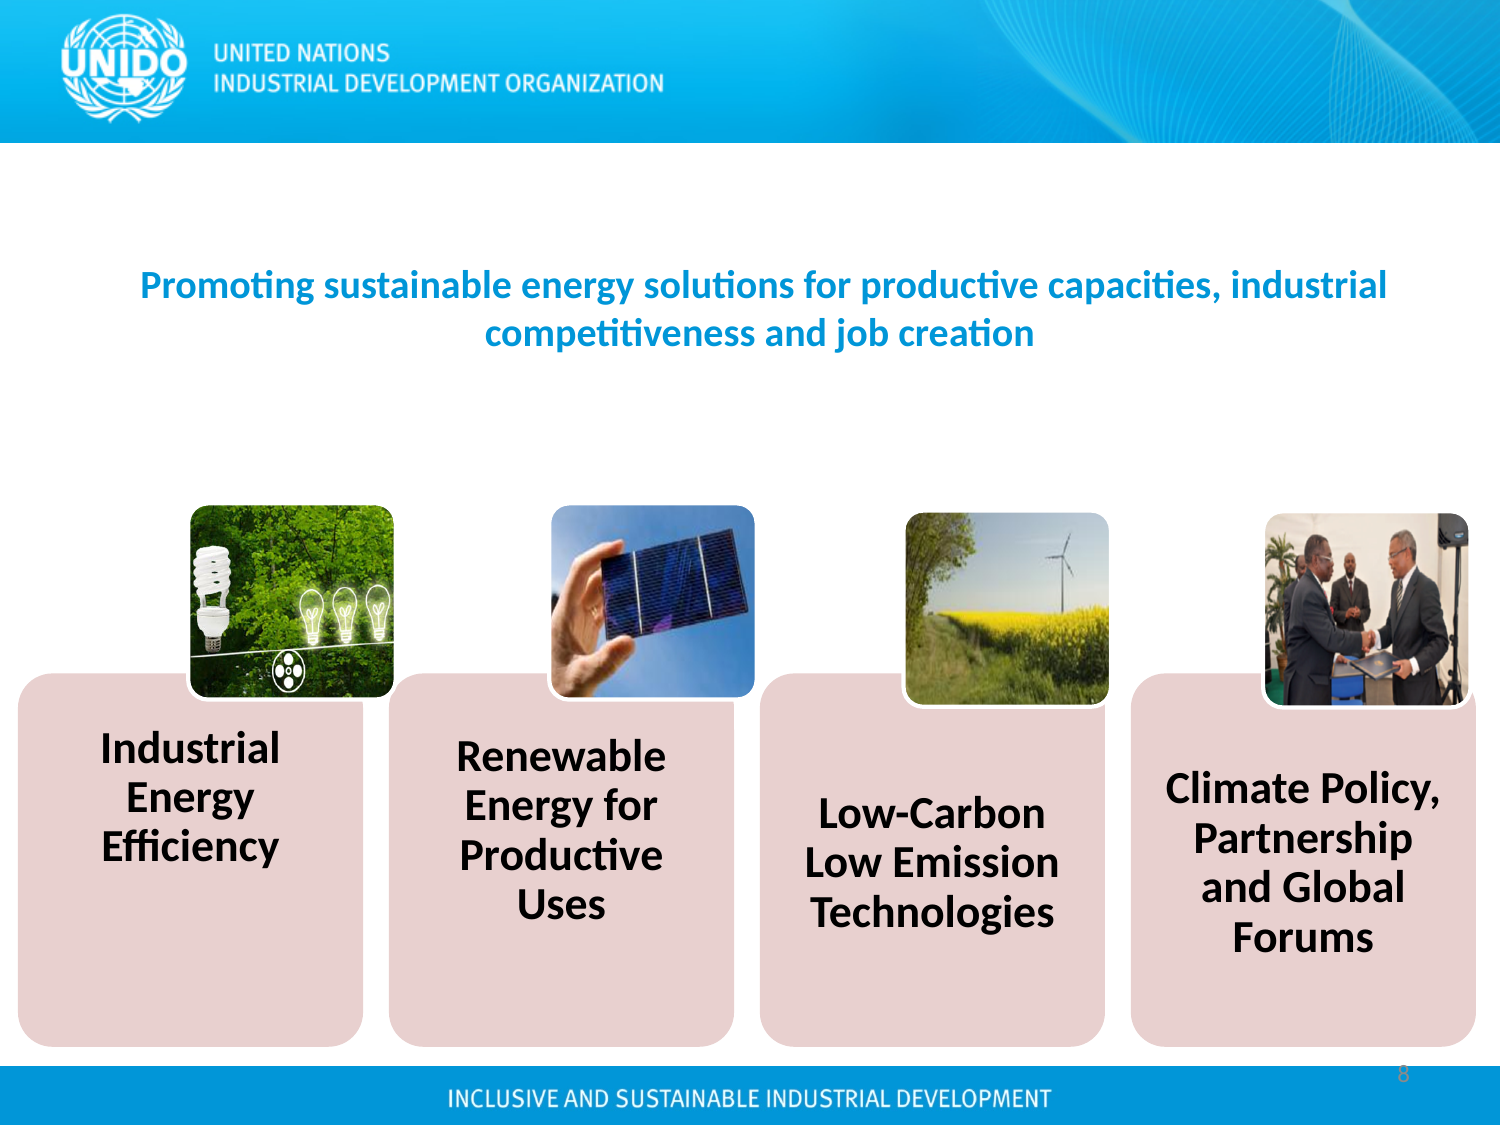

# Promoting sustainable energy solutions for productive capacities, industrial competitiveness and job creation

Industrial Energy Efficiency

Renewable Energy for Productive Uses

Low-Carbon Low Emission Technologies

Climate Policy, Partnership and Global Forums
8